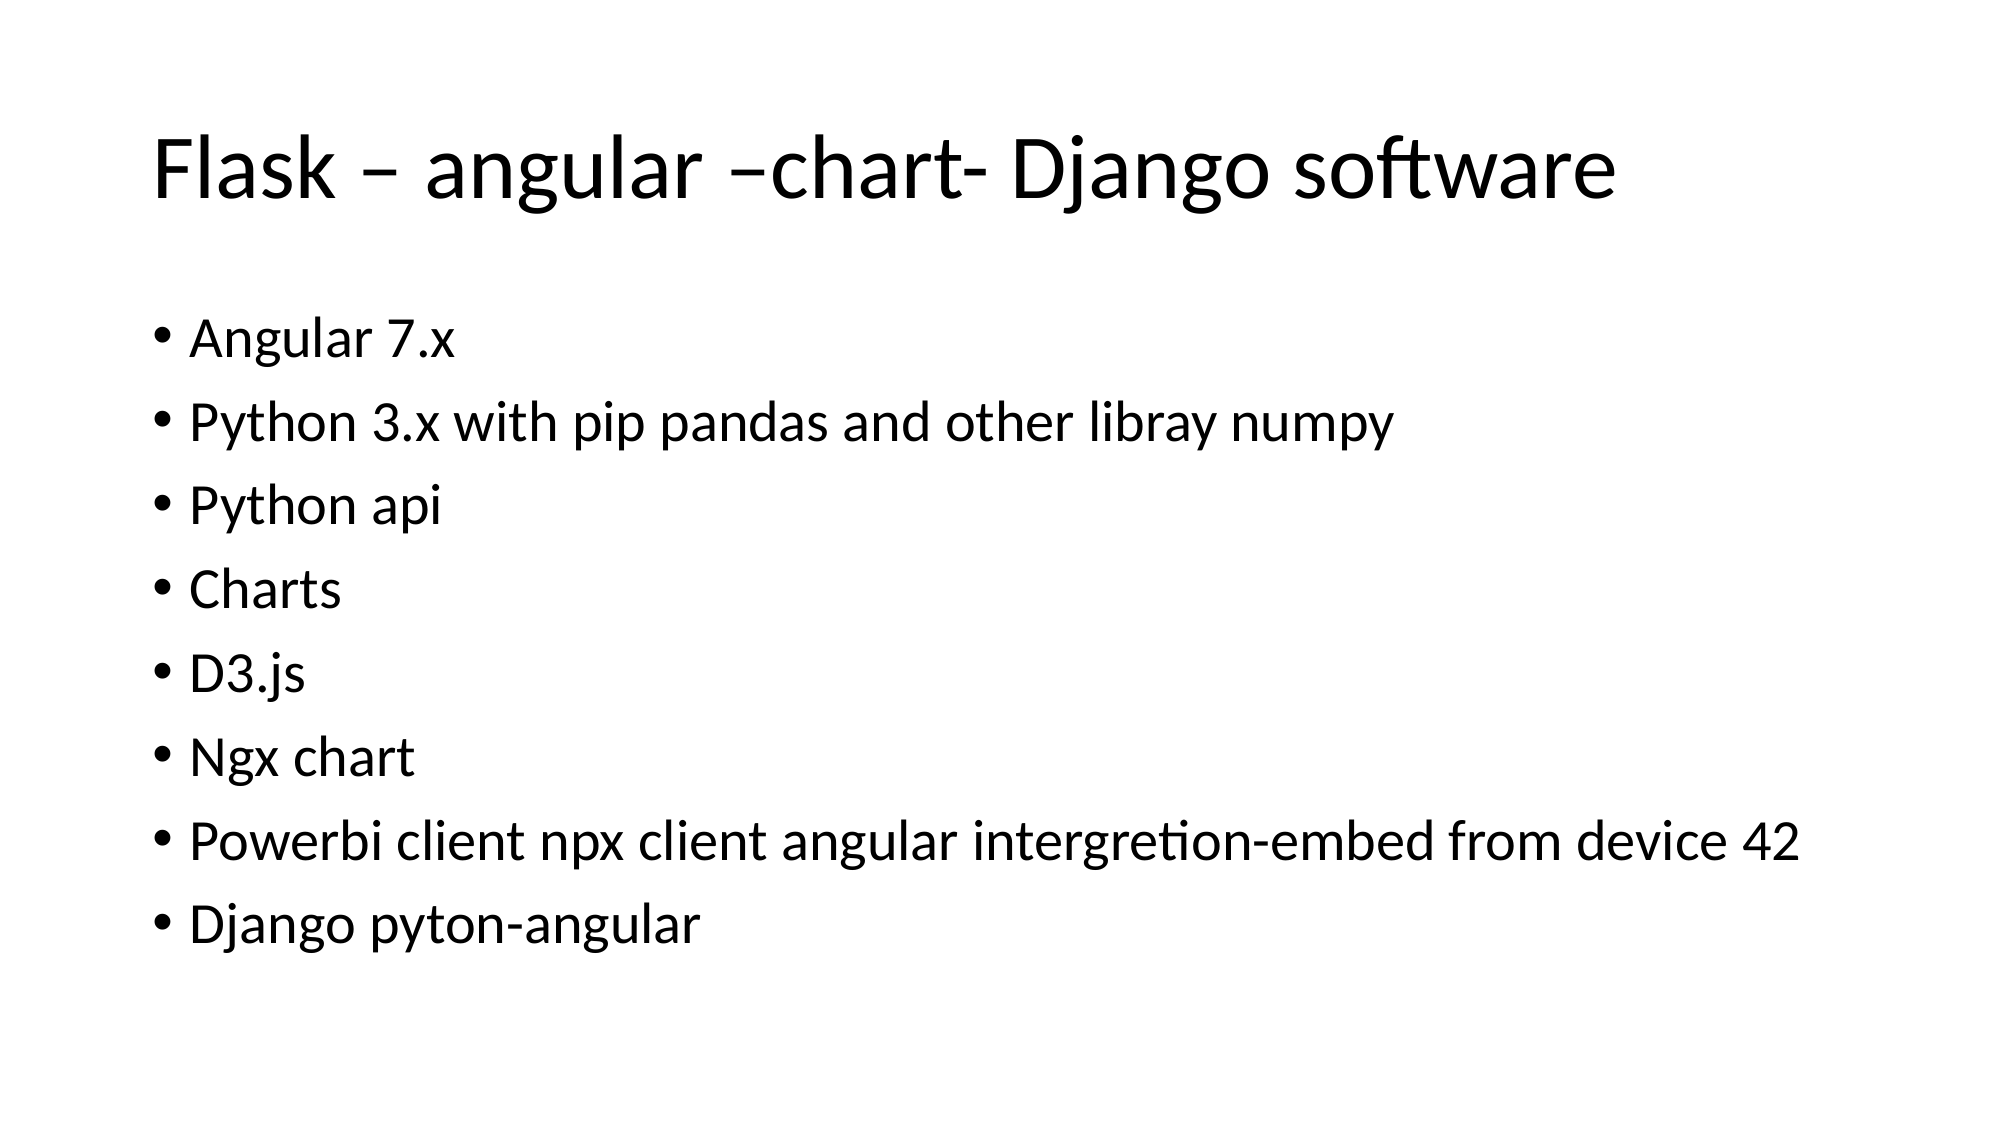

# Flask – angular –chart- Django software
Angular 7.x
Python 3.x with pip pandas and other libray numpy
Python api
Charts
D3.js
Ngx chart
Powerbi client npx client angular intergretion-embed from device 42
Django pyton-angular